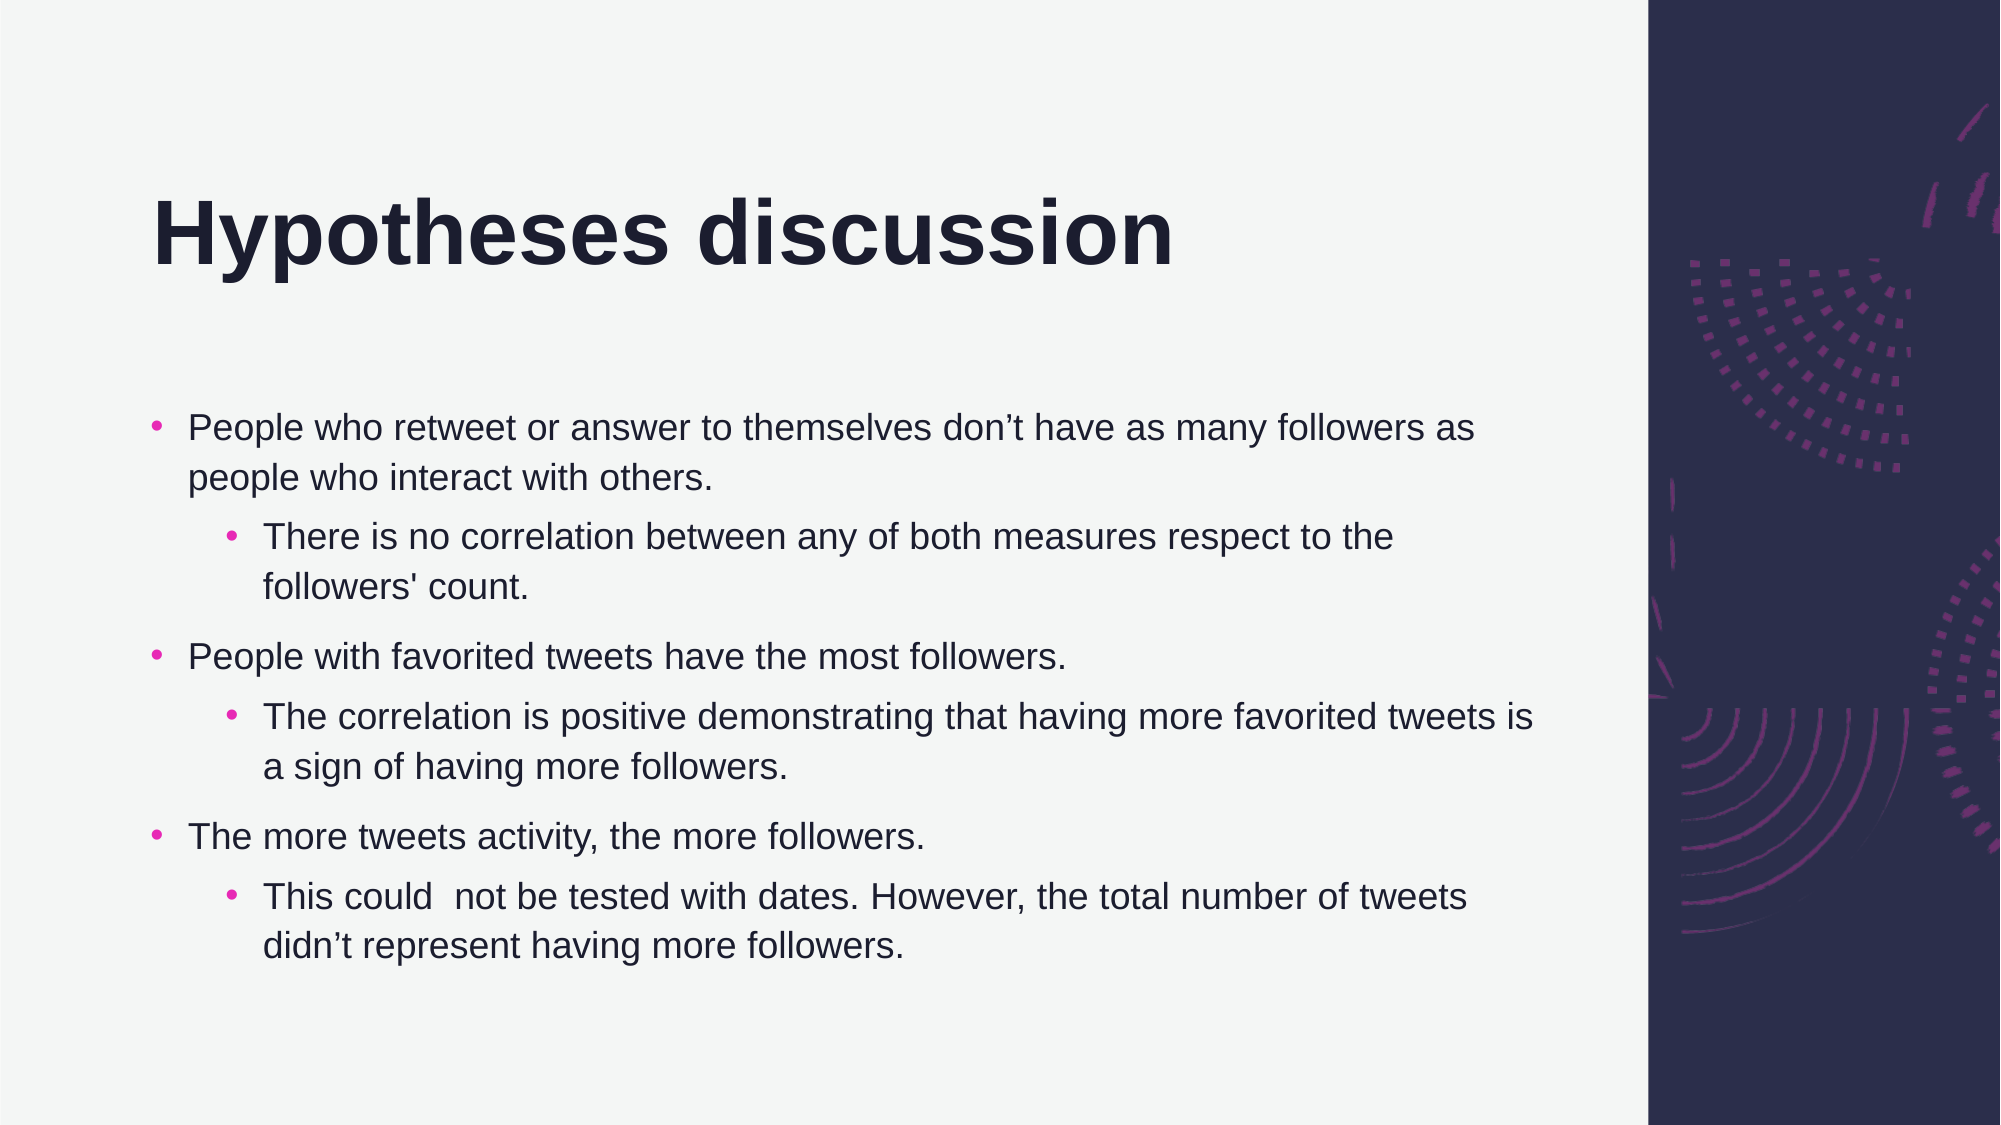

# Hypotheses discussion
People who retweet or answer to themselves don’t have as many followers as people who interact with others.
There is no correlation between any of both measures respect to the followers' count.
People with favorited tweets have the most followers.
The correlation is positive demonstrating that having more favorited tweets is a sign of having more followers.
The more tweets activity, the more followers.
This could  not be tested with dates. However, the total number of tweets didn’t represent having more followers.